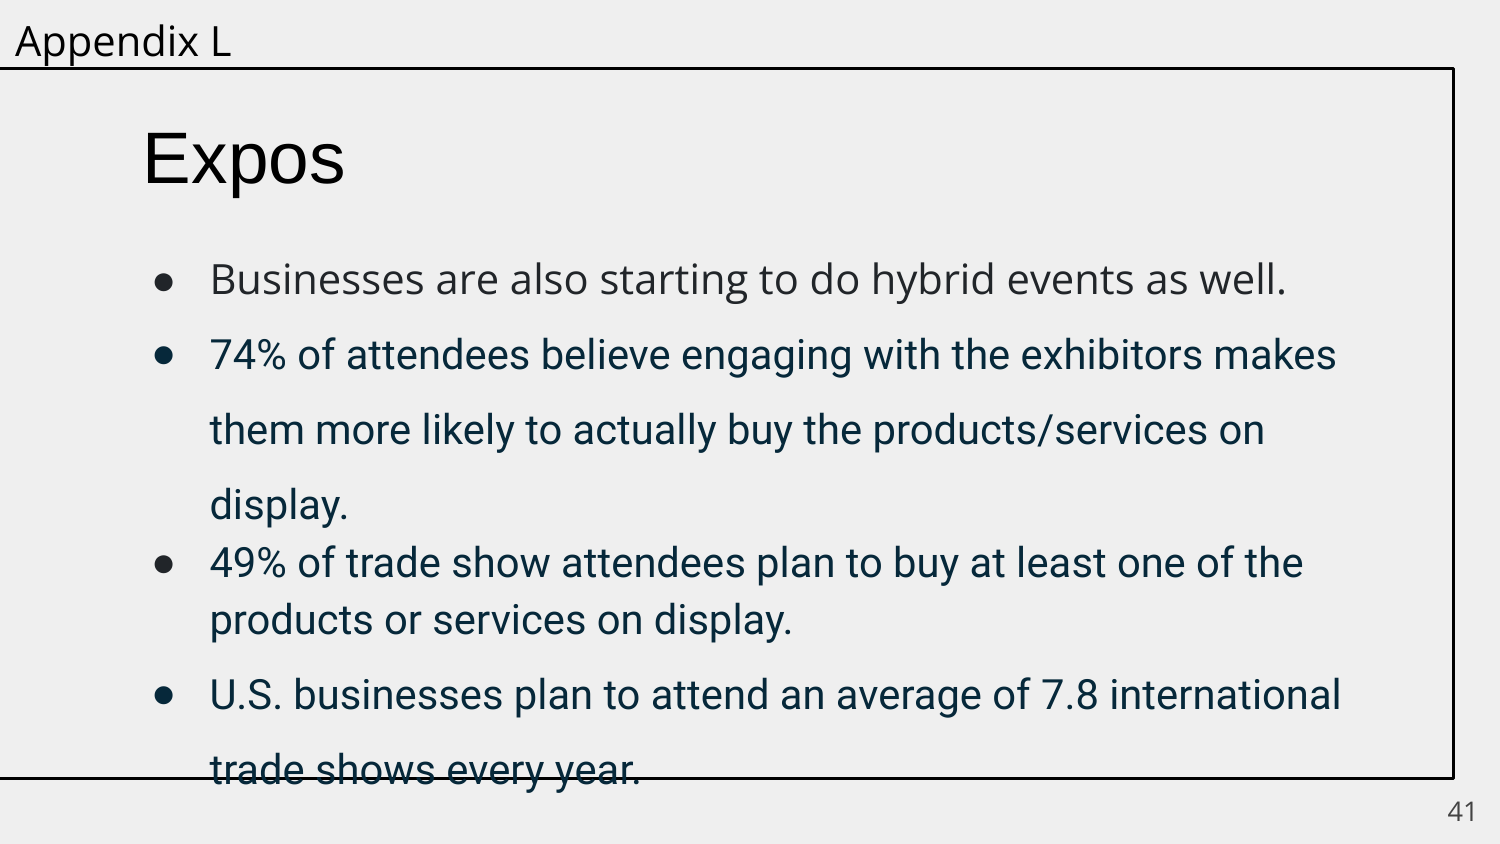

Appendix L
# Expos
Businesses are also starting to do hybrid events as well.
74% of attendees believe engaging with the exhibitors makes them more likely to actually buy the products/services on display.
49% of trade show attendees plan to buy at least one of the products or services on display.
U.S. businesses plan to attend an average of 7.8 international trade shows every year.

41